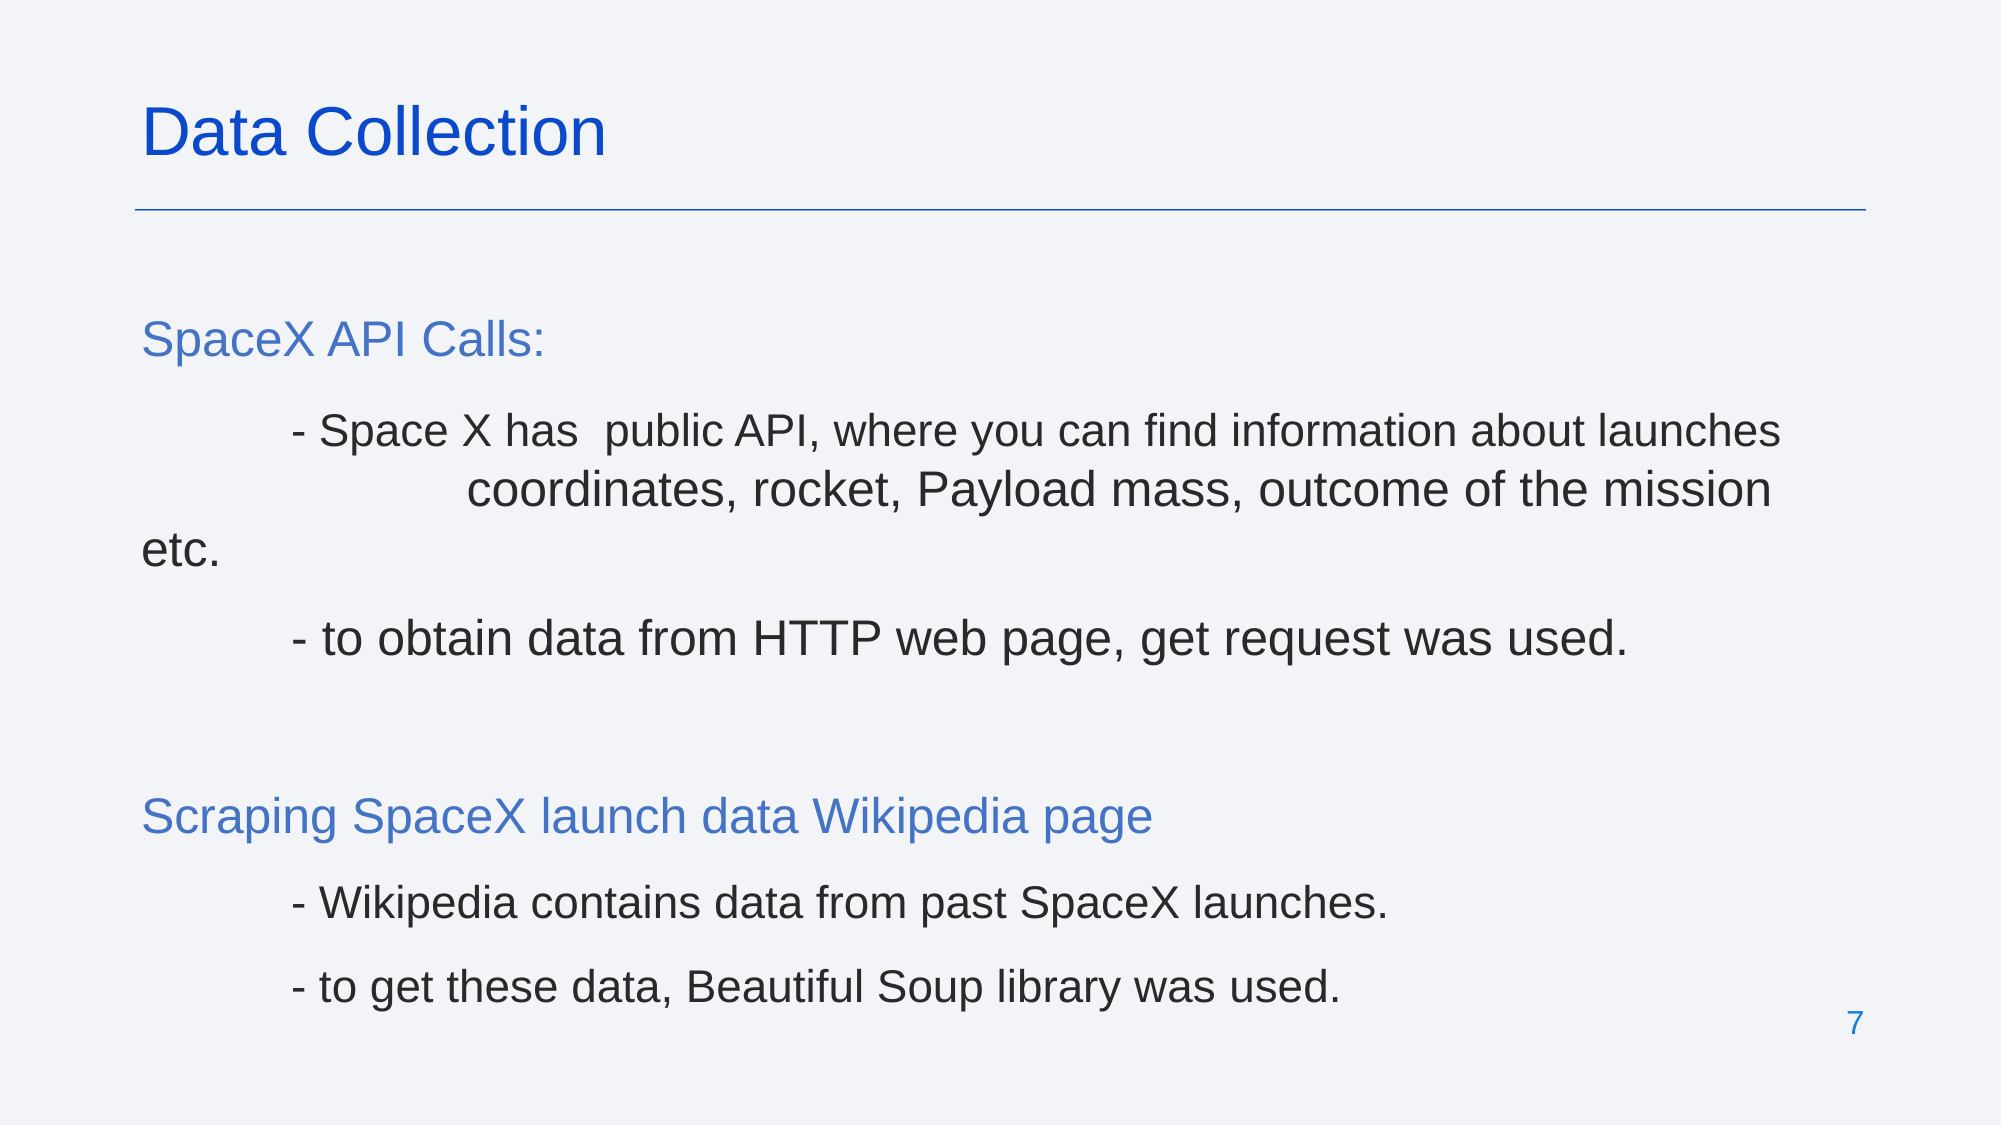

Data Collection
SpaceX API Calls:
	- Space X has  public API, where you can find information about launches 		  coordinates, rocket, Payload mass, outcome of the mission etc.
	- to obtain data from HTTP web page, get request was used.

Scraping SpaceX launch data Wikipedia page
	- Wikipedia contains data from past SpaceX launches.
	- to get these data, Beautiful Soup library was used.

7